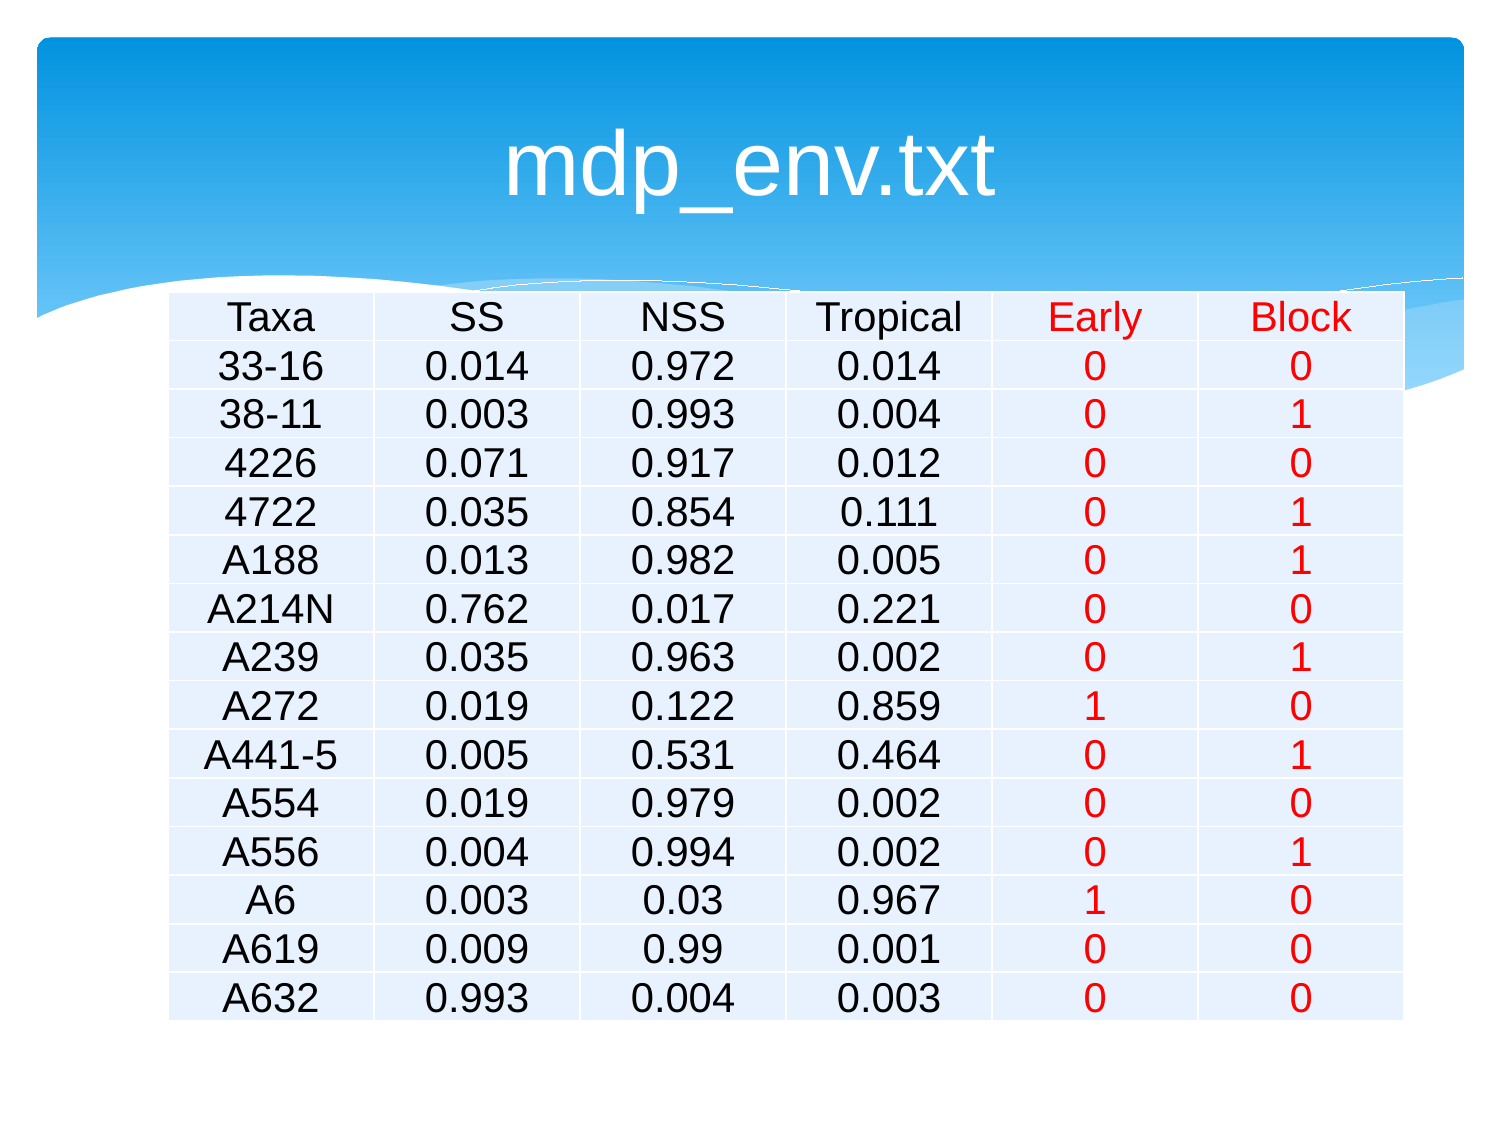

# mdp_env.txt
| Taxa | SS | NSS | Tropical | Early | Block |
| --- | --- | --- | --- | --- | --- |
| 33-16 | 0.014 | 0.972 | 0.014 | 0 | 0 |
| 38-11 | 0.003 | 0.993 | 0.004 | 0 | 1 |
| 4226 | 0.071 | 0.917 | 0.012 | 0 | 0 |
| 4722 | 0.035 | 0.854 | 0.111 | 0 | 1 |
| A188 | 0.013 | 0.982 | 0.005 | 0 | 1 |
| A214N | 0.762 | 0.017 | 0.221 | 0 | 0 |
| A239 | 0.035 | 0.963 | 0.002 | 0 | 1 |
| A272 | 0.019 | 0.122 | 0.859 | 1 | 0 |
| A441-5 | 0.005 | 0.531 | 0.464 | 0 | 1 |
| A554 | 0.019 | 0.979 | 0.002 | 0 | 0 |
| A556 | 0.004 | 0.994 | 0.002 | 0 | 1 |
| A6 | 0.003 | 0.03 | 0.967 | 1 | 0 |
| A619 | 0.009 | 0.99 | 0.001 | 0 | 0 |
| A632 | 0.993 | 0.004 | 0.003 | 0 | 0 |